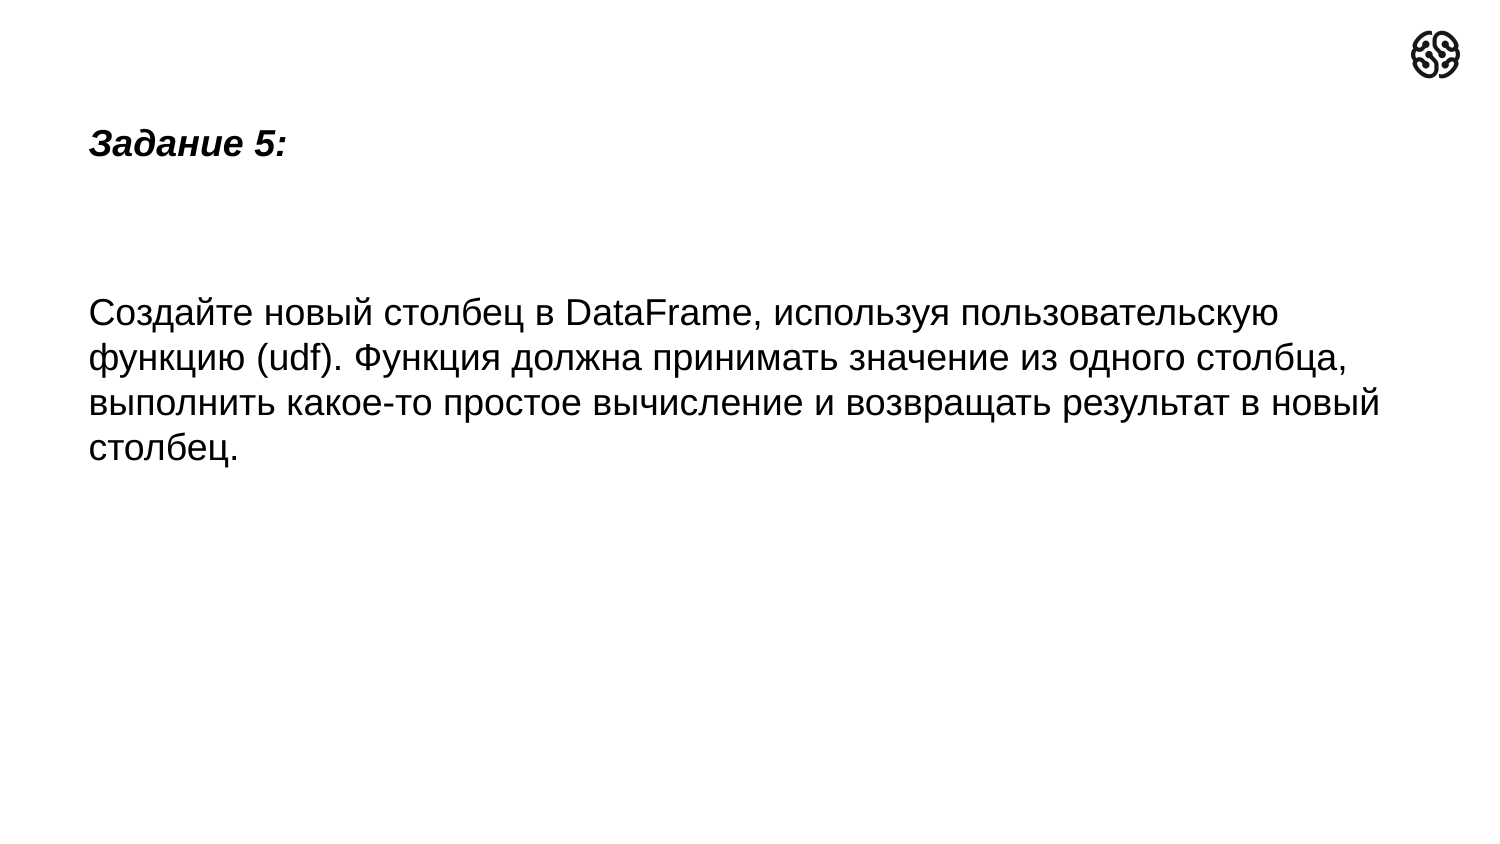

Задание 5:

Создайте новый столбец в DataFrame, используя пользовательскую функцию (udf). Функция должна принимать значение из одного столбца, выполнить какое-то простое вычисление и возвращать результат в новый столбец.